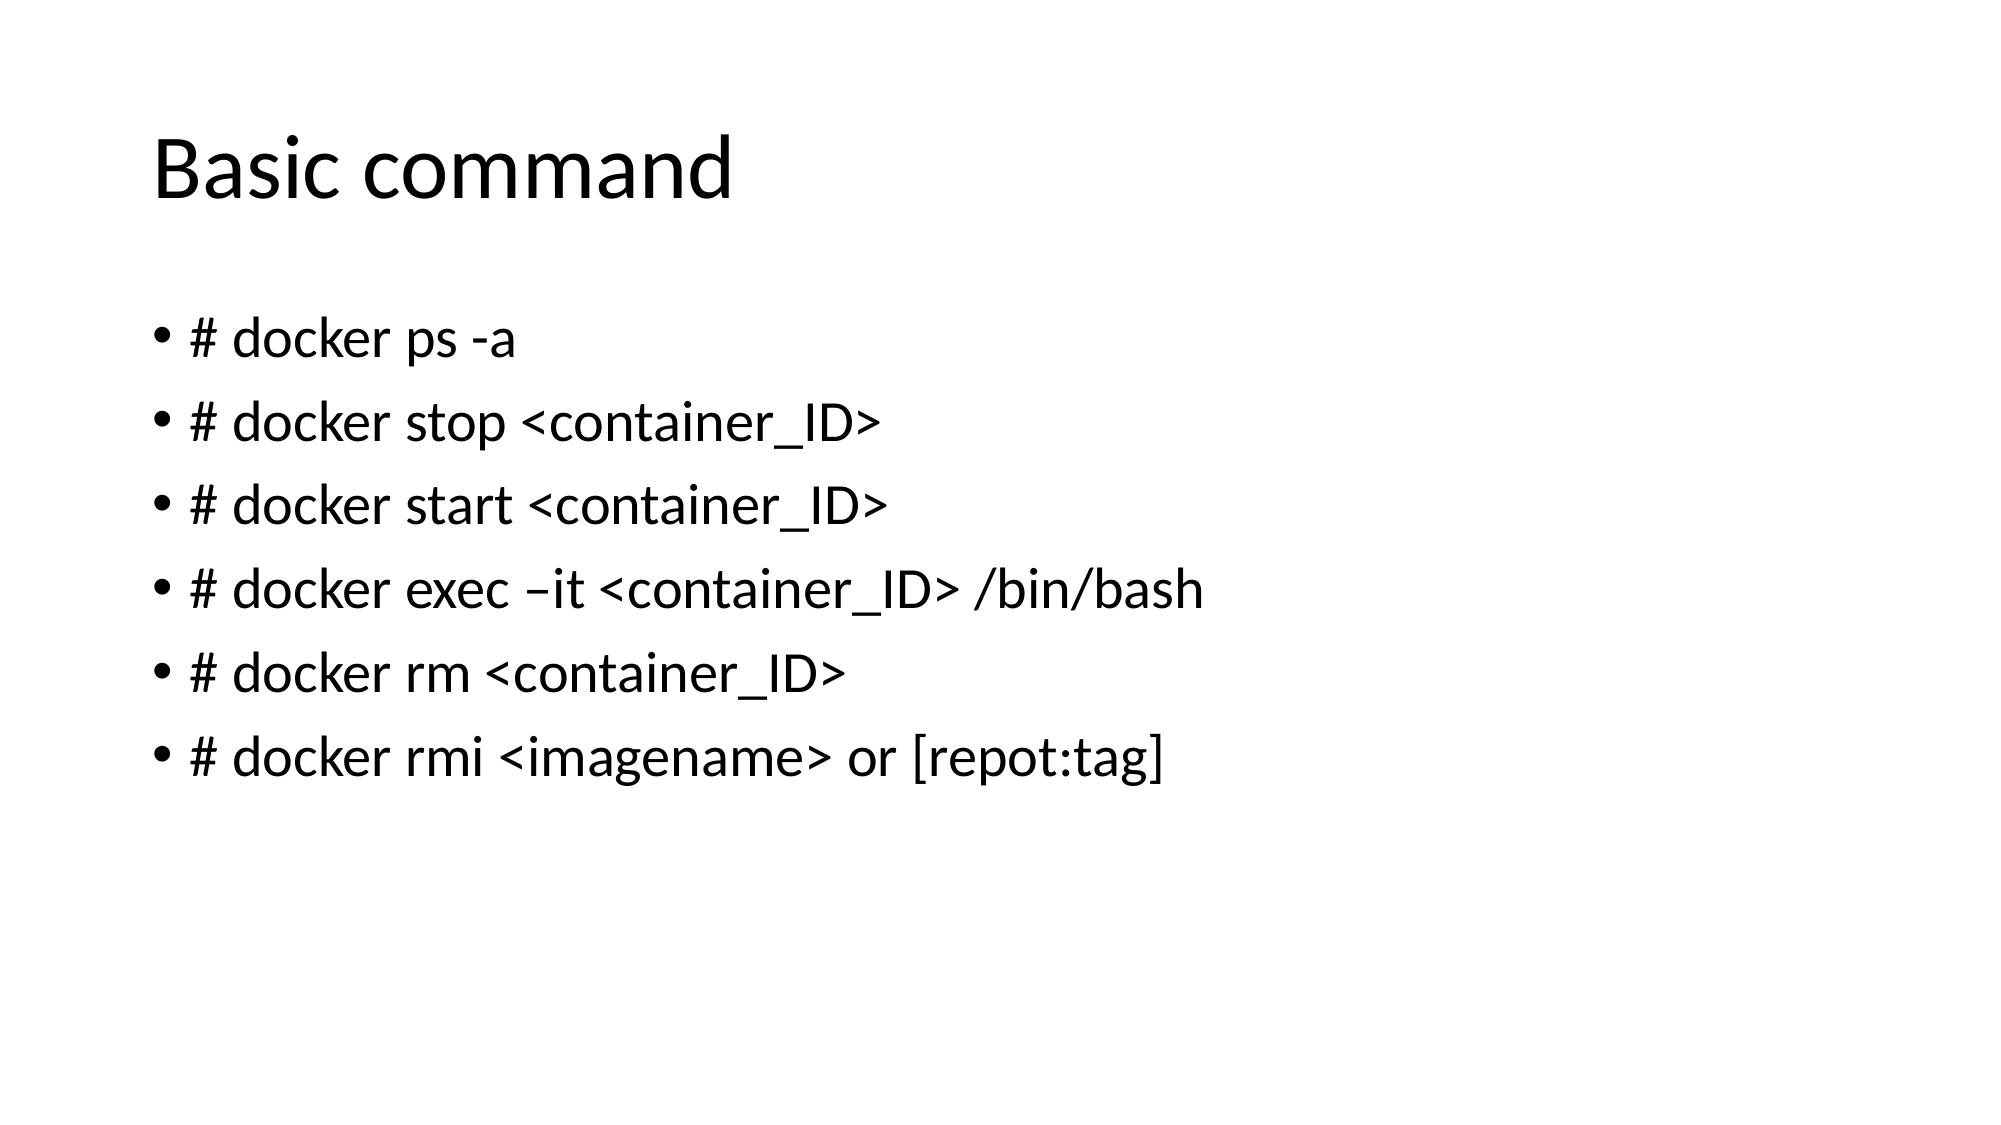

# Basic command
# docker ps -a
# docker stop <container_ID>
# docker start <container_ID>
# docker exec –it <container_ID> /bin/bash
# docker rm <container_ID>
# docker rmi <imagename> or [repot:tag]